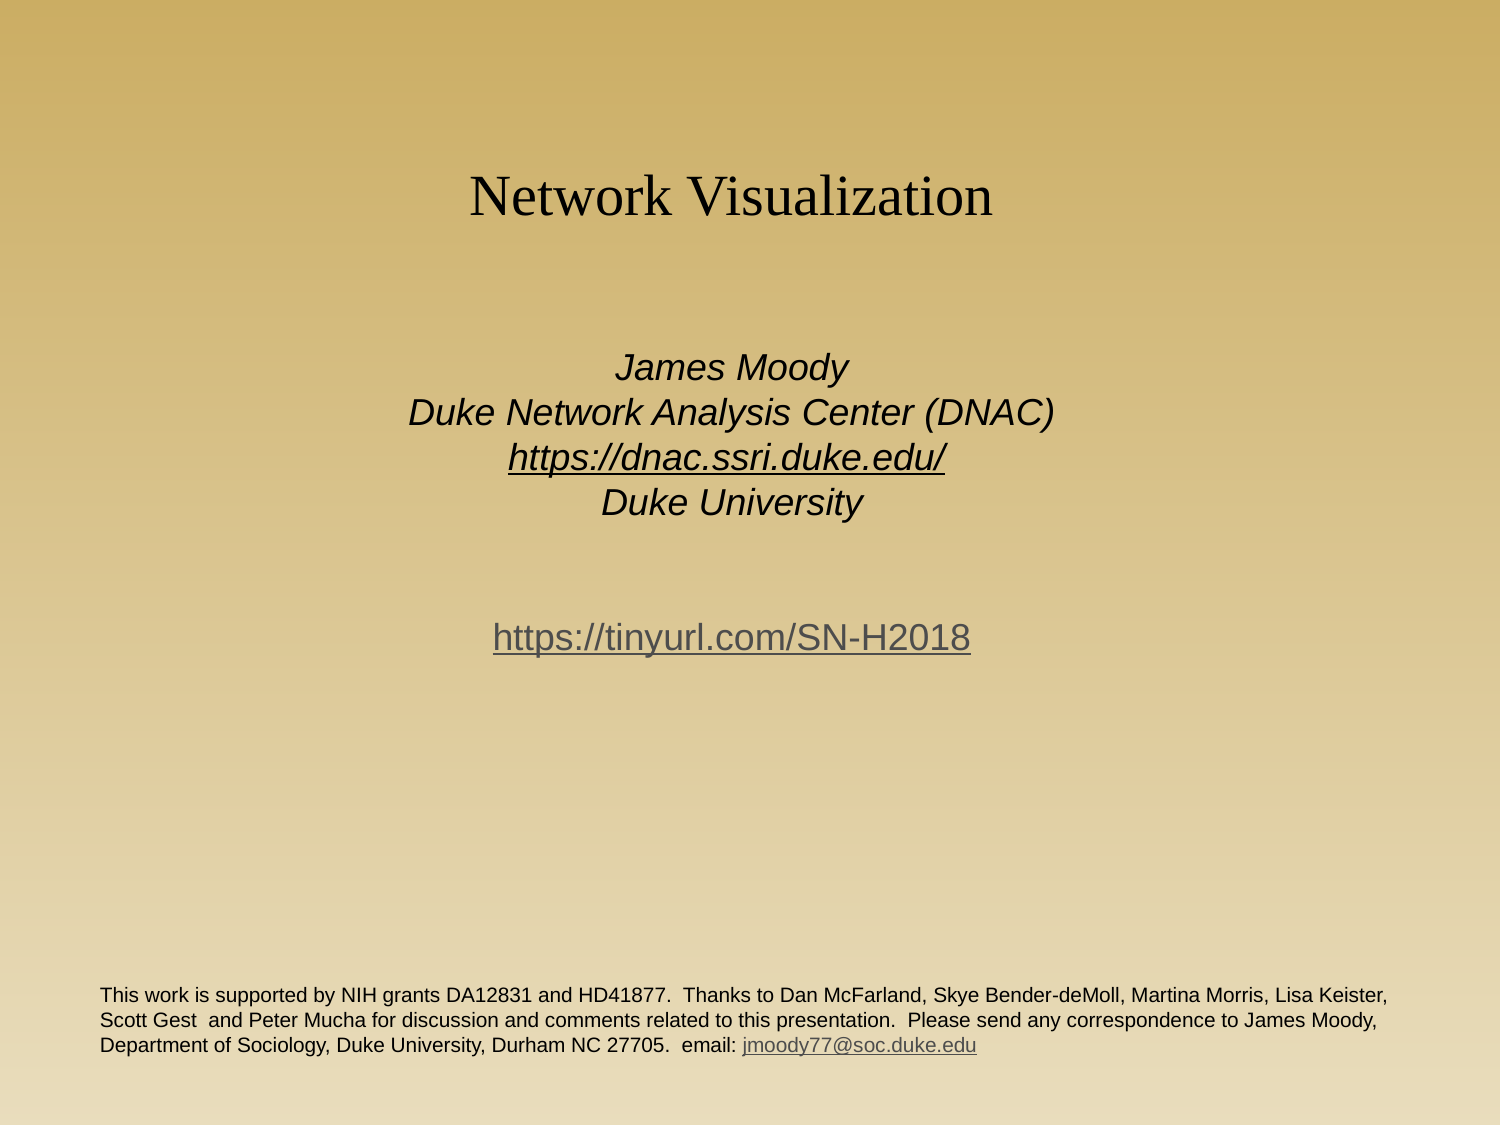

Network Visualization
James Moody
Duke Network Analysis Center (DNAC)
https://dnac.ssri.duke.edu/
Duke University

https://tinyurl.com/SN-H2018
This work is supported by NIH grants DA12831 and HD41877.  Thanks to Dan McFarland, Skye Bender-deMoll, Martina Morris, Lisa Keister, Scott Gest  and Peter Mucha for discussion and comments related to this presentation.  Please send any correspondence to James Moody, Department of Sociology, Duke University, Durham NC 27705.  email: jmoody77@soc.duke.edu